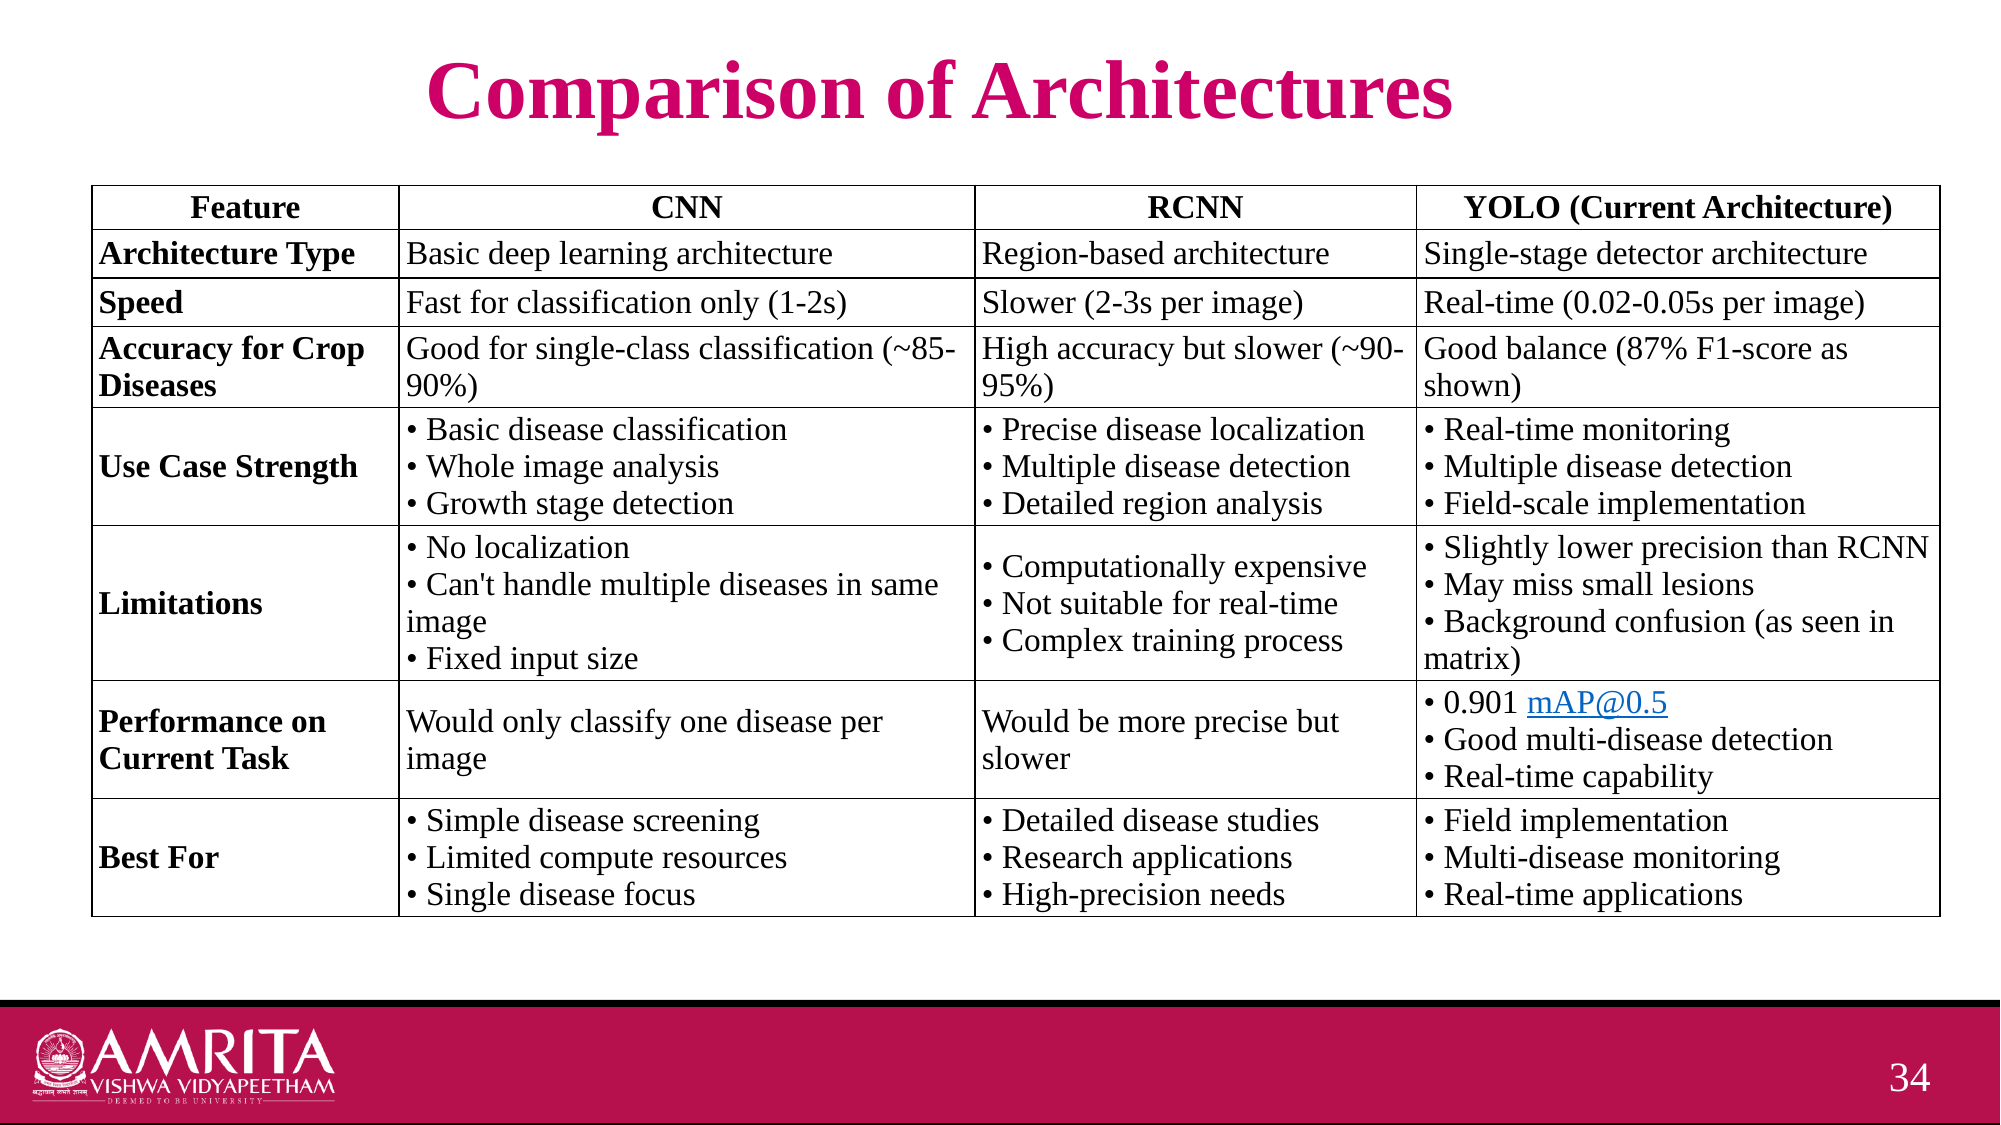

# Comparison of Architectures
| Feature | CNN | RCNN | YOLO (Current Architecture) |
| --- | --- | --- | --- |
| Architecture Type | Basic deep learning architecture | Region-based architecture | Single-stage detector architecture |
| Speed | Fast for classification only (1-2s) | Slower (2-3s per image) | Real-time (0.02-0.05s per image) |
| Accuracy for Crop Diseases | Good for single-class classification (~85-90%) | High accuracy but slower (~90-95%) | Good balance (87% F1-score as shown) |
| Use Case Strength | • Basic disease classification • Whole image analysis • Growth stage detection | • Precise disease localization • Multiple disease detection • Detailed region analysis | • Real-time monitoring • Multiple disease detection • Field-scale implementation |
| Limitations | • No localization • Can't handle multiple diseases in same image • Fixed input size | • Computationally expensive • Not suitable for real-time • Complex training process | • Slightly lower precision than RCNN • May miss small lesions • Background confusion (as seen in matrix) |
| Performance on Current Task | Would only classify one disease per image | Would be more precise but slower | • 0.901 mAP@0.5 • Good multi-disease detection • Real-time capability |
| Best For | • Simple disease screening • Limited compute resources • Single disease focus | • Detailed disease studies • Research applications • High-precision needs | • Field implementation • Multi-disease monitoring • Real-time applications |